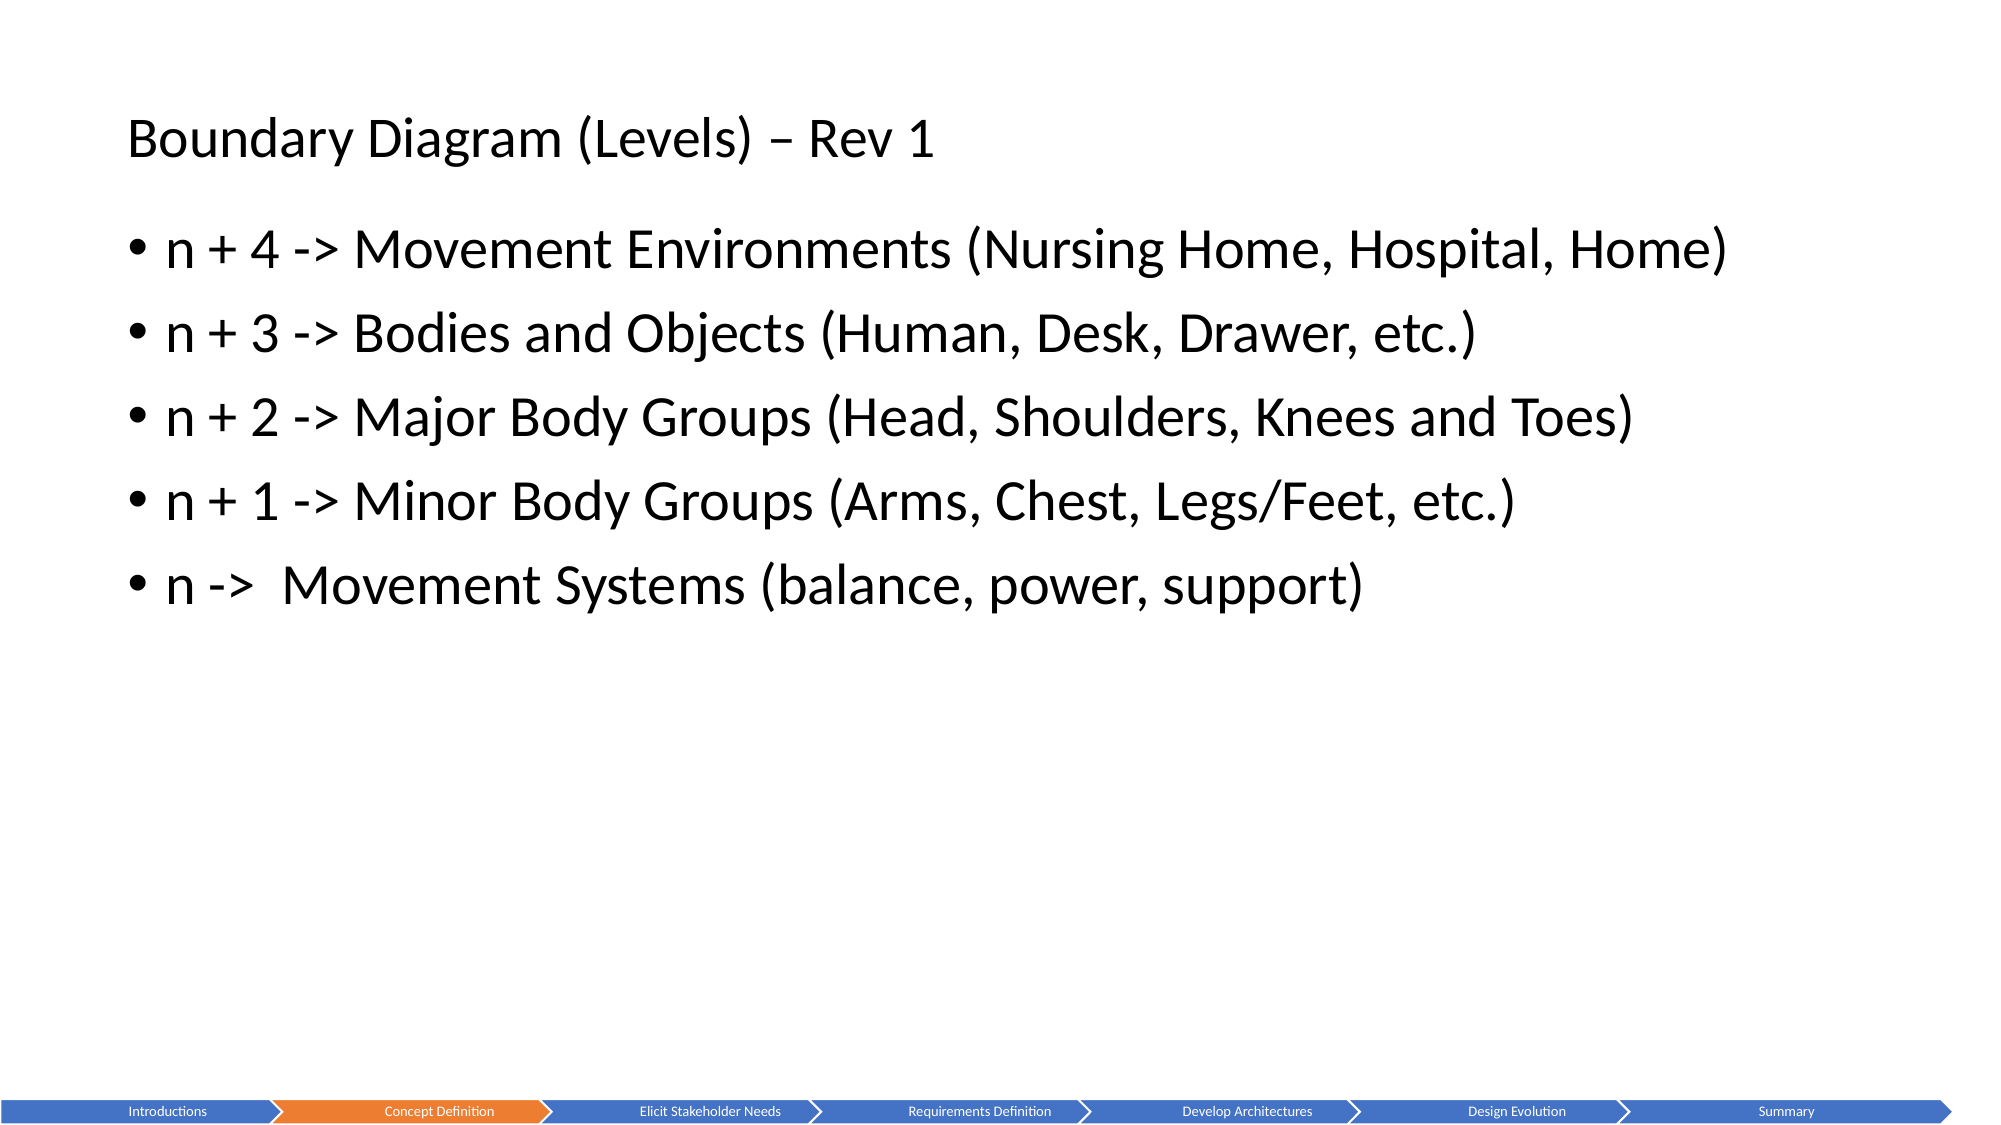

# Boundary Diagram (Levels) – Rev 1
n + 4 -> Movement Environments (Nursing Home, Hospital, Home)
n + 3 -> Bodies and Objects (Human, Desk, Drawer, etc.)
n + 2 -> Major Body Groups (Head, Shoulders, Knees and Toes)
n + 1 -> Minor Body Groups (Arms, Chest, Legs/Feet, etc.)
n ->  Movement Systems (balance, power, support)
Introductions
Concept Definition
 Elicit Stakeholder Needs
 Requirements Definition
Develop Architectures
Design Evolution
Summary